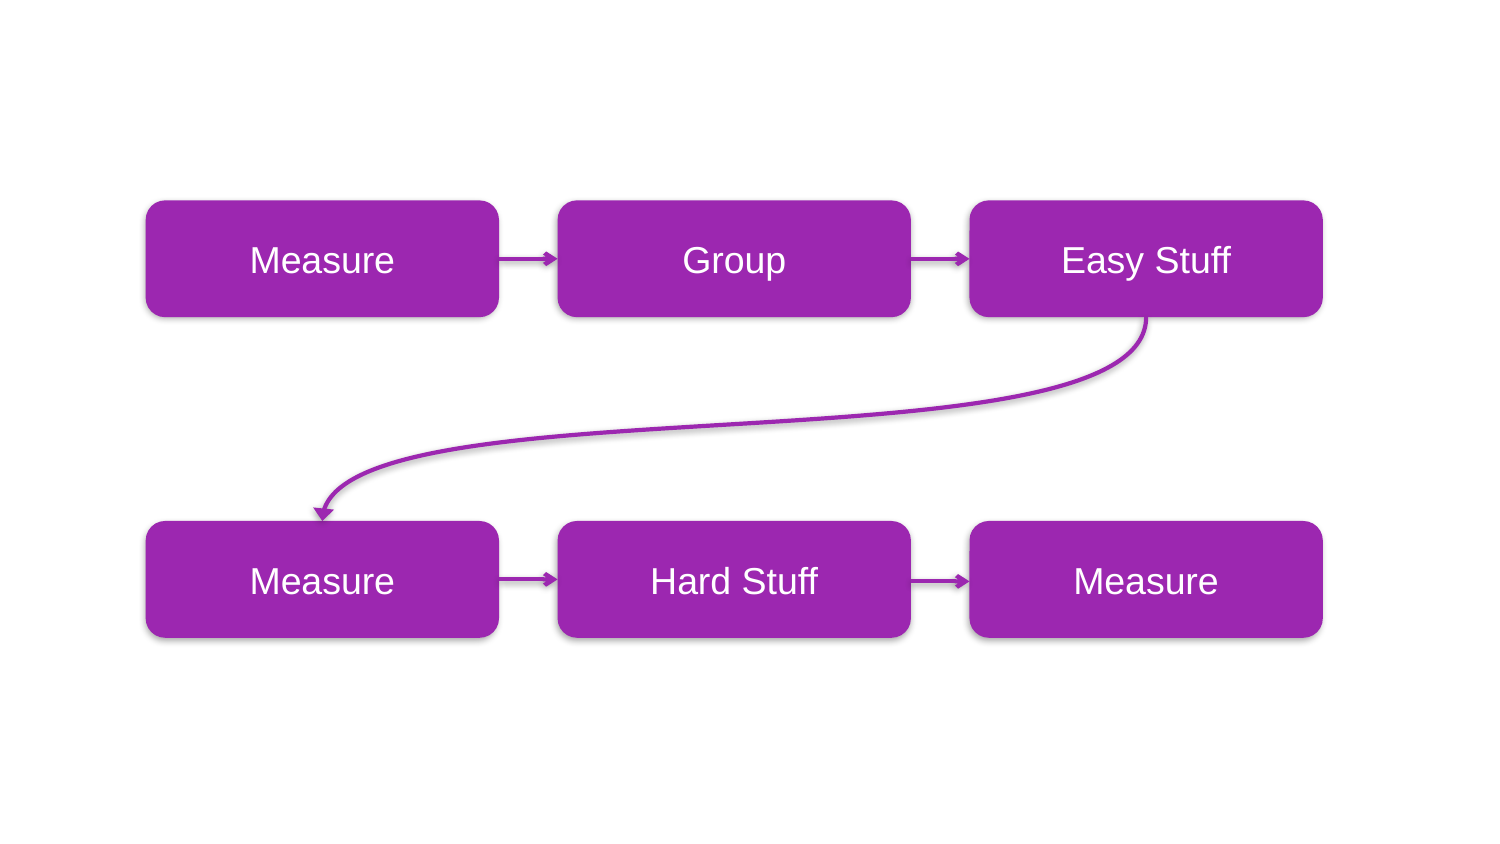

Measure
Group
Easy Stuff
Measure
Hard Stuff
Measure